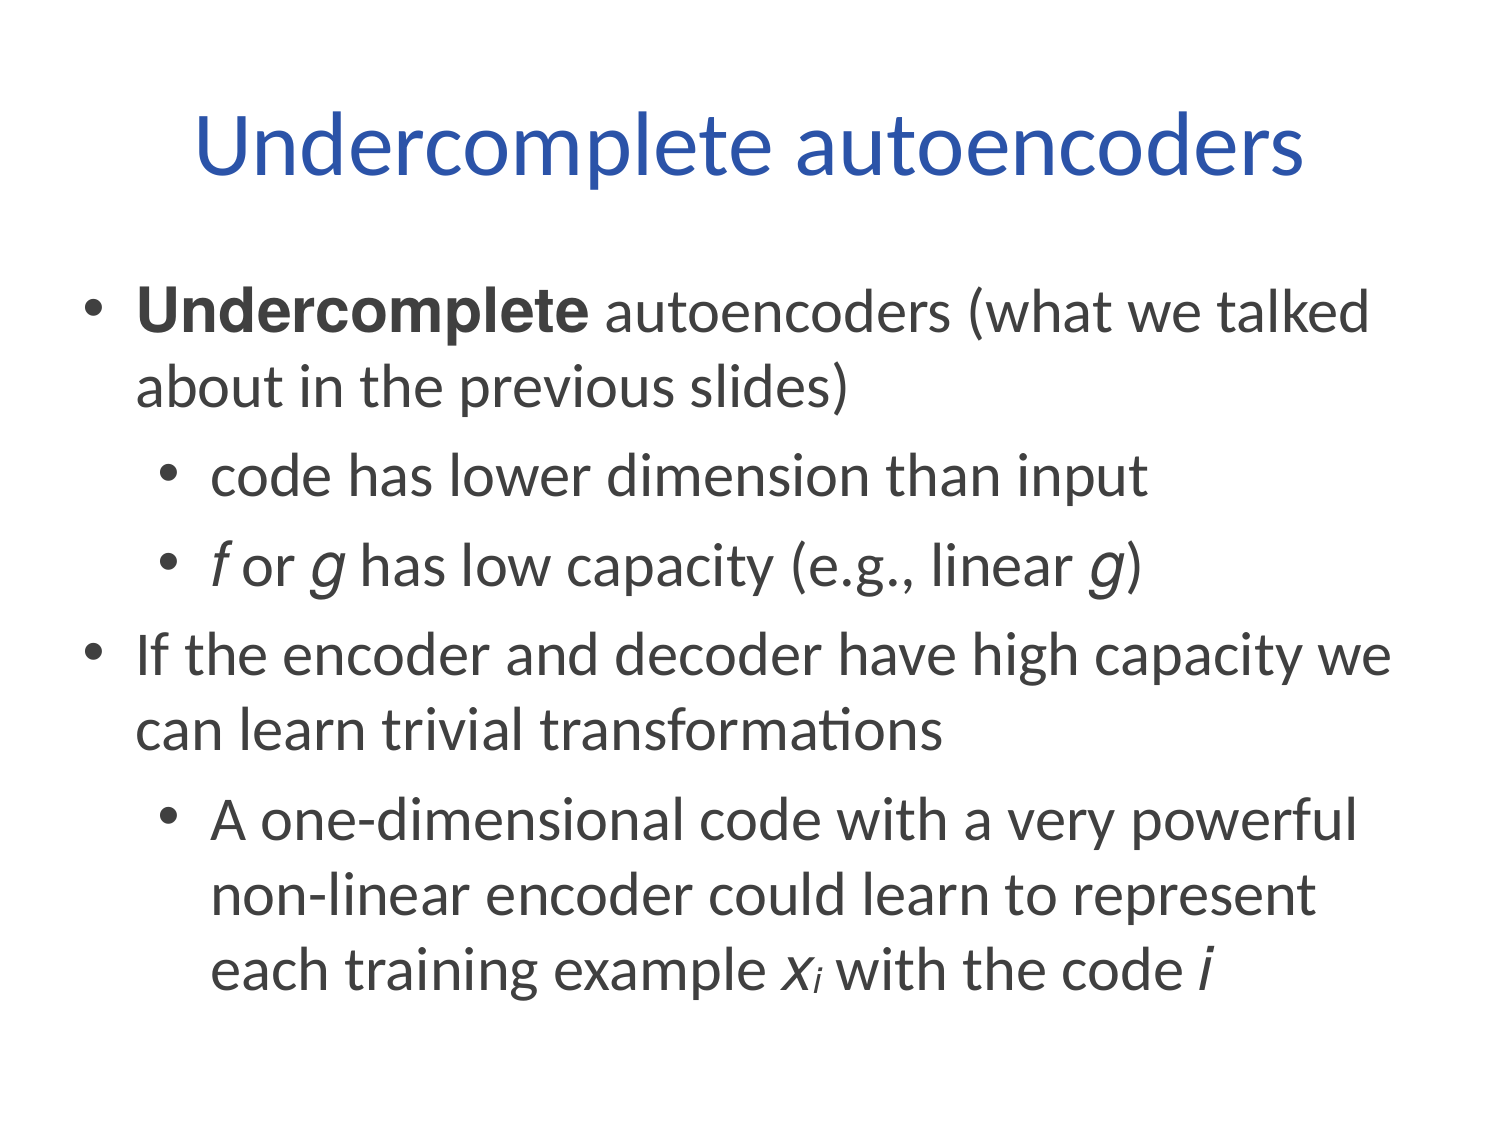

# Undercomplete autoencoders
Undercomplete autoencoders (what we talked about in the previous slides)
code has lower dimension than input
f or g has low capacity (e.g., linear g)
If the encoder and decoder have high capacity we can learn trivial transformations
A one-dimensional code with a very powerful non-linear encoder could learn to represent each training example xi with the code i
34